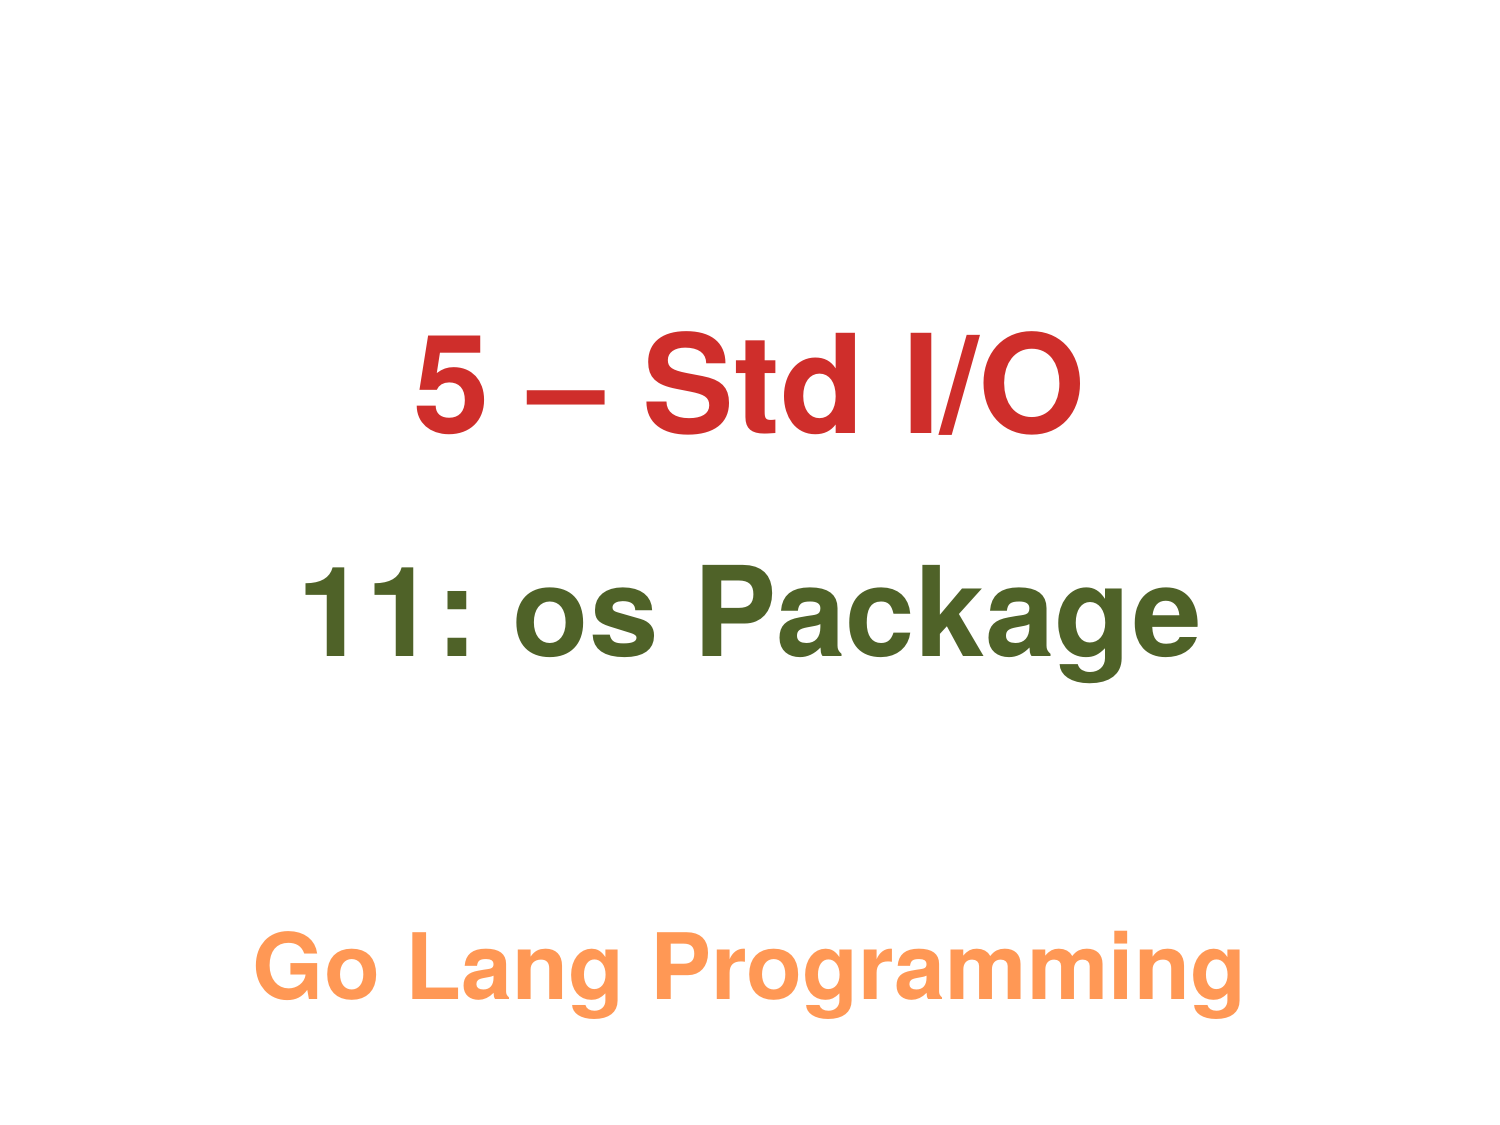

5 – Std I/O
11: os Package
Go Lang Programming